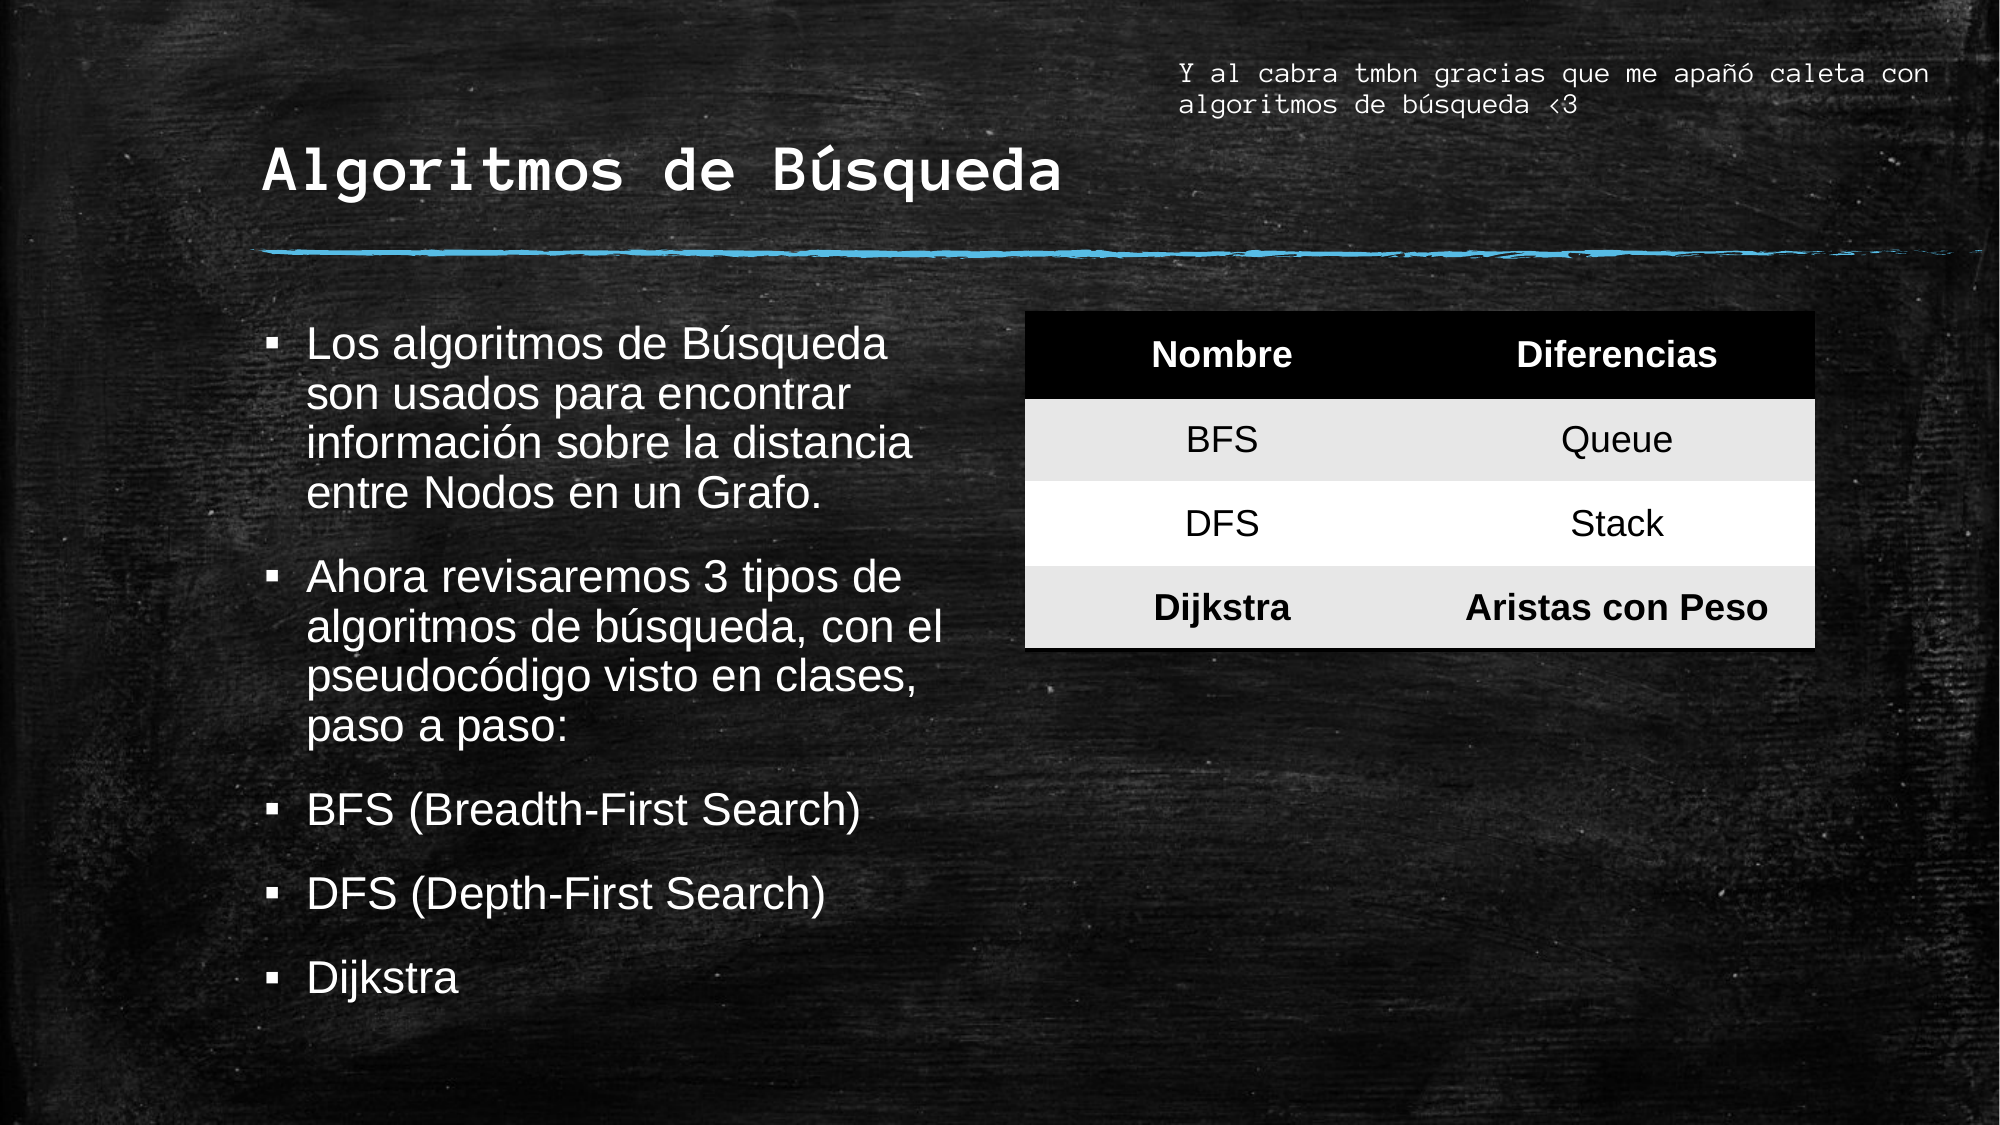

# Algoritmos de Búsqueda
Y al cabra tmbn gracias que me apañó caleta con algoritmos de búsqueda <3
Los algoritmos de Búsqueda son usados para encontrar información sobre la distancia entre Nodos en un Grafo.
Ahora revisaremos 3 tipos de algoritmos de búsqueda, con el pseudocódigo visto en clases, paso a paso:
BFS (Breadth-First Search)
DFS (Depth-First Search)
Dijkstra
| Nombre | Diferencias |
| --- | --- |
| BFS | Queue |
| DFS | Stack |
| Dijkstra | Aristas con Peso |